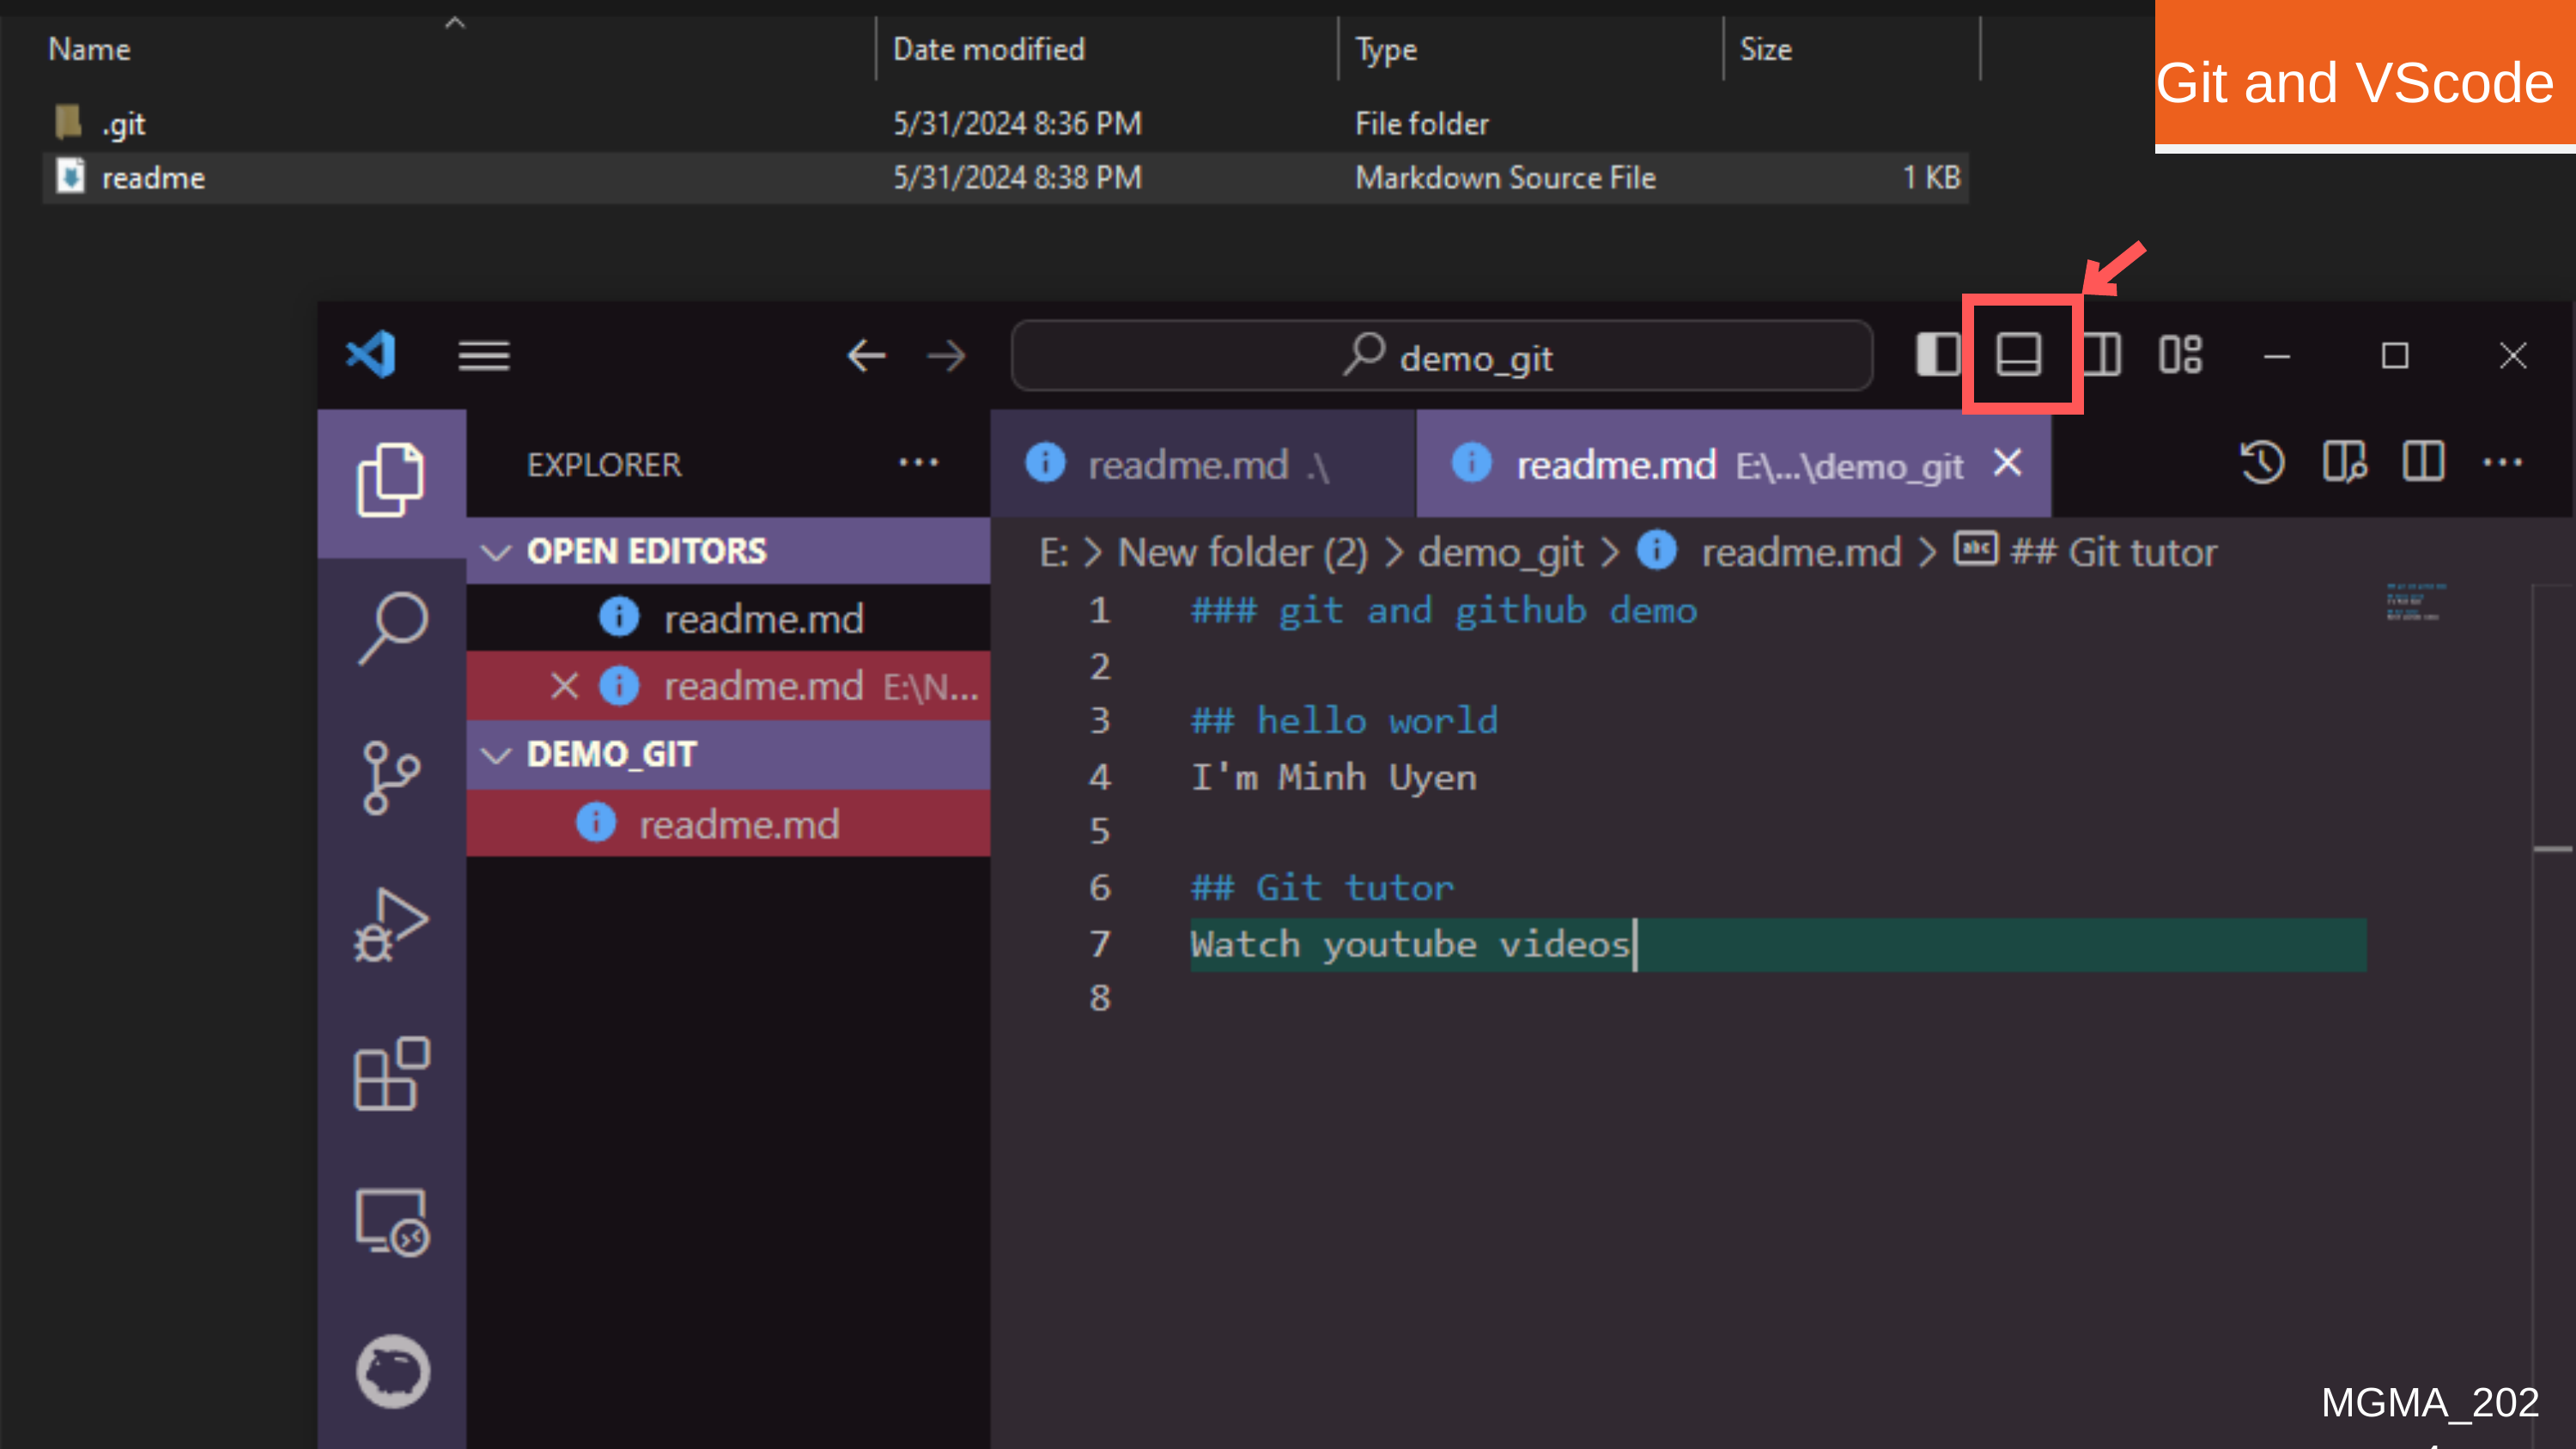

| Git and VScode |
| --- |

MGMA_2024